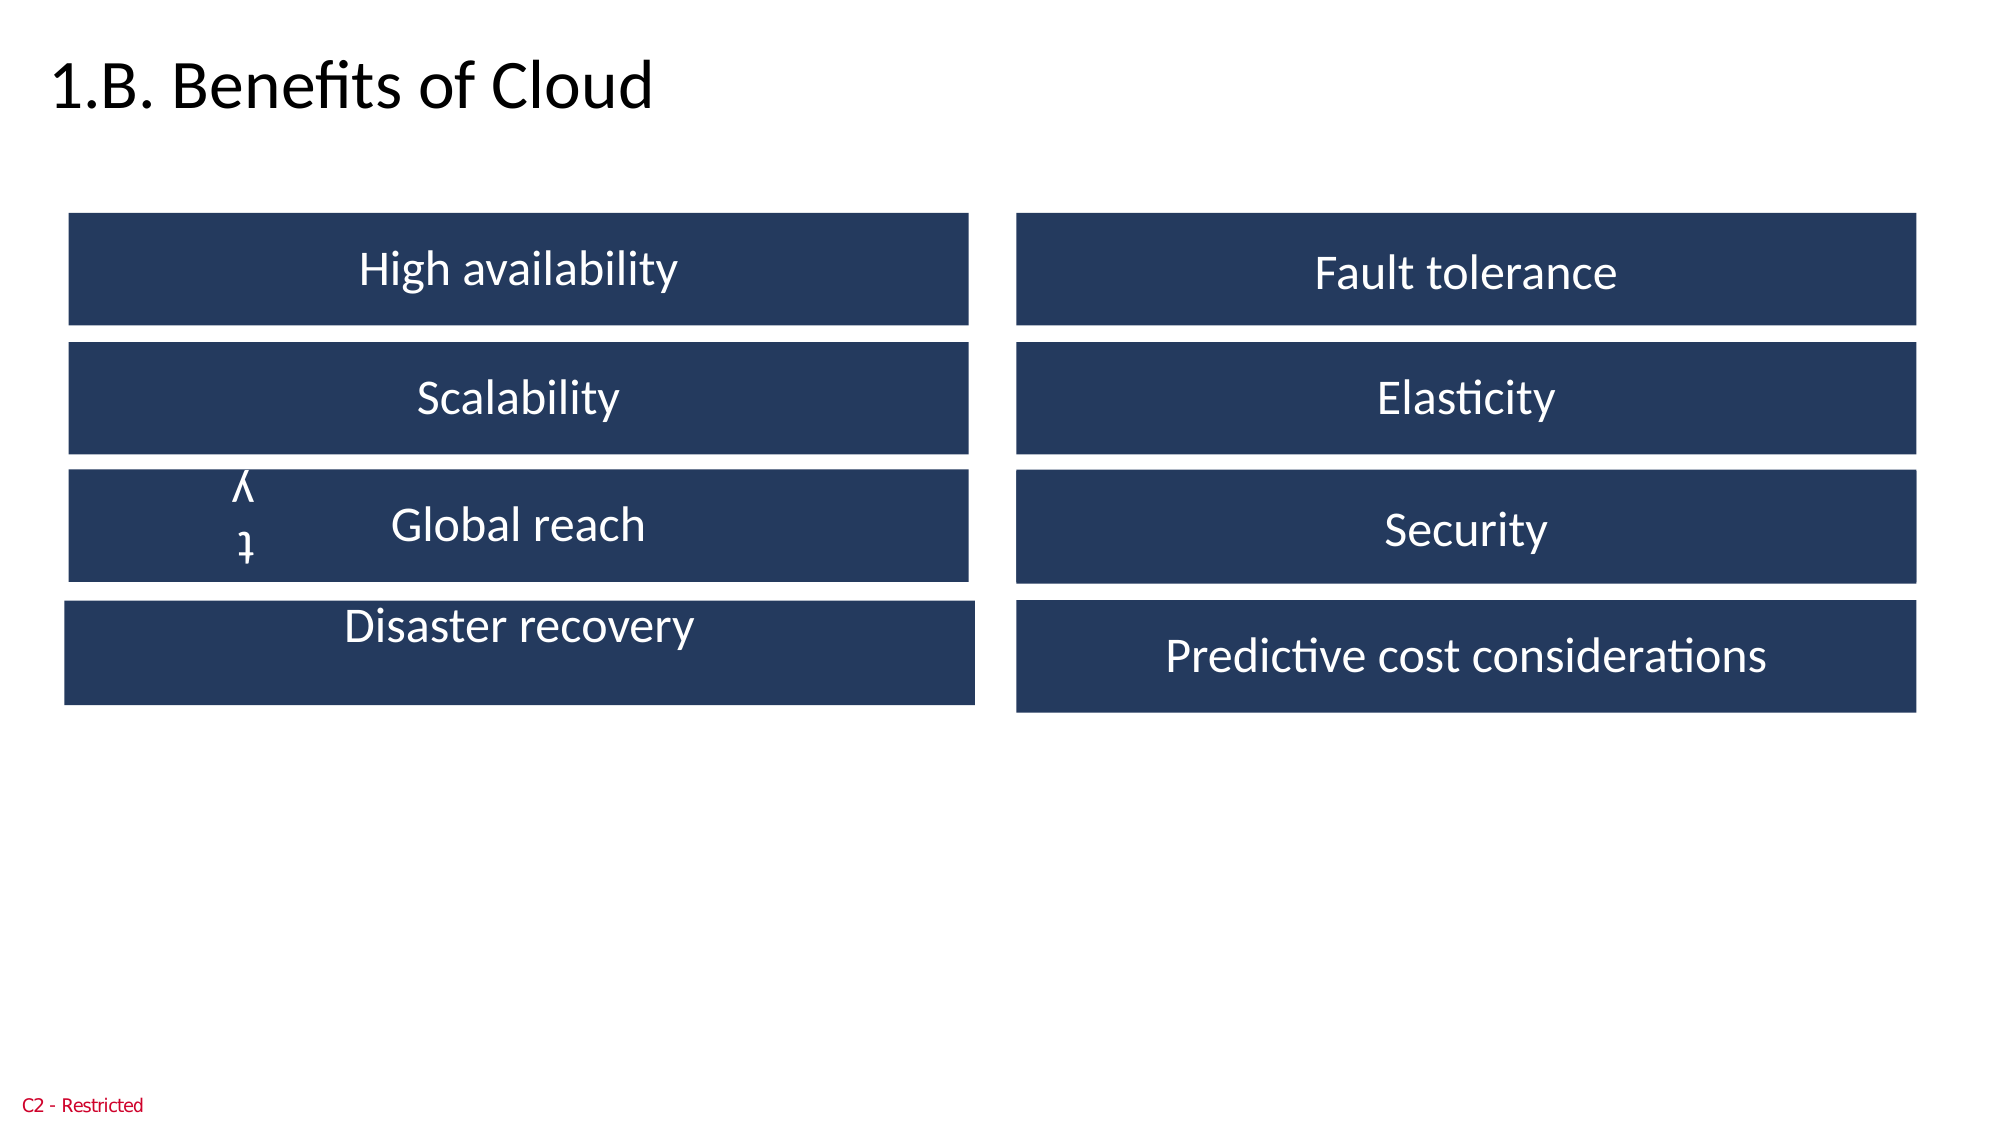

# 1.B. Benefits of Cloud
Fault tolerance
Fault tolerance
High availability
Scalability
Elasticity
Global reach
Security
Customer latency capabilities
Predictive cost considerations
Disaster recovery

Agility